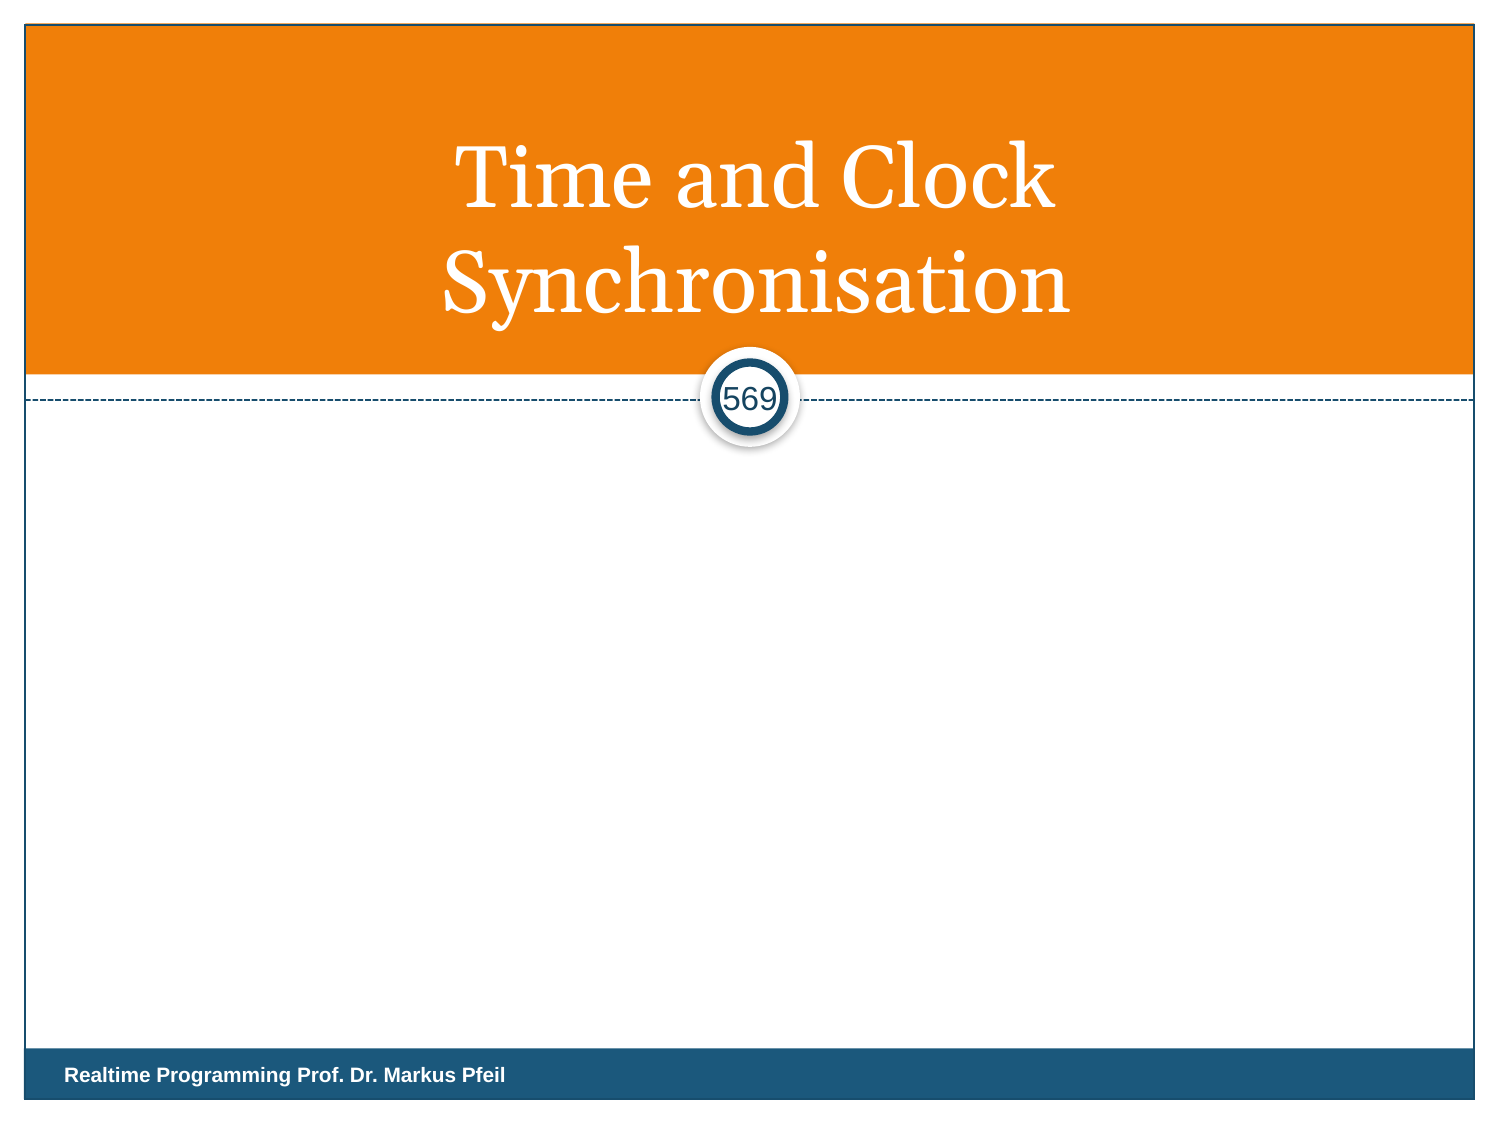

# Time and Clock Synchronisation
569

Realtime Programming Prof. Dr. Markus Pfeil